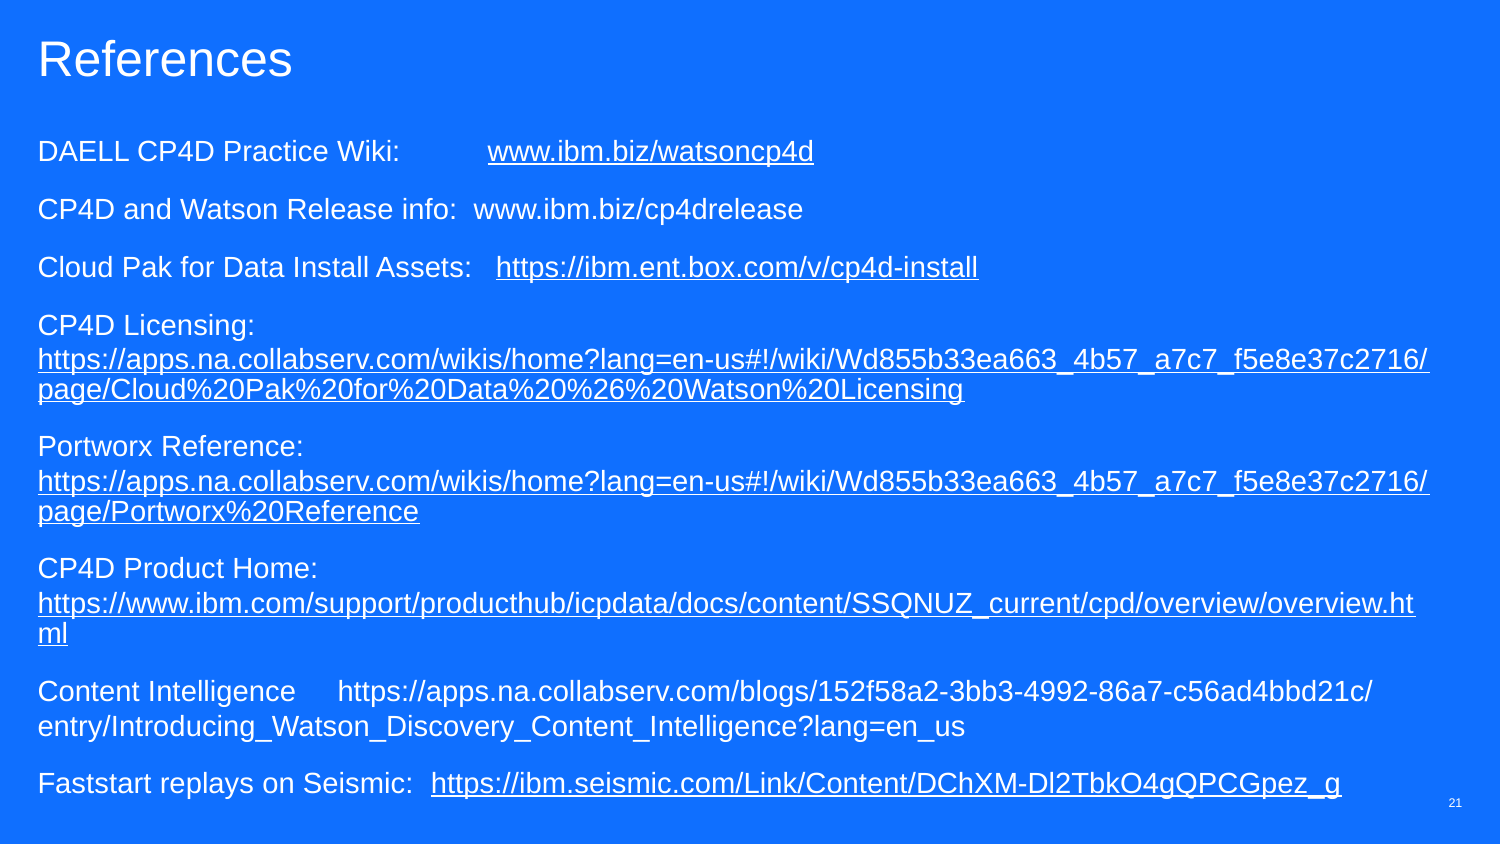

# References
DAELL CP4D Practice Wiki:	www.ibm.biz/watsoncp4d
CP4D and Watson Release info:  www.ibm.biz/cp4drelease
Cloud Pak for Data Install Assets:	 https://ibm.ent.box.com/v/cp4d-install
CP4D Licensing:	 https://apps.na.collabserv.com/wikis/home?lang=en-us#!/wiki/Wd855b33ea663_4b57_a7c7_f5e8e37c2716/page/Cloud%20Pak%20for%20Data%20%26%20Watson%20Licensing
Portworx Reference:	https://apps.na.collabserv.com/wikis/home?lang=en-us#!/wiki/Wd855b33ea663_4b57_a7c7_f5e8e37c2716/page/Portworx%20Reference
CP4D Product Home:  	 https://www.ibm.com/support/producthub/icpdata/docs/content/SSQNUZ_current/cpd/overview/overview.html
Content Intelligence	https://apps.na.collabserv.com/blogs/152f58a2-3bb3-4992-86a7-c56ad4bbd21c/entry/Introducing_Watson_Discovery_Content_Intelligence?lang=en_us
Faststart replays on Seismic:  https://ibm.seismic.com/Link/Content/DChXM-Dl2TbkO4gQPCGpez_g

21